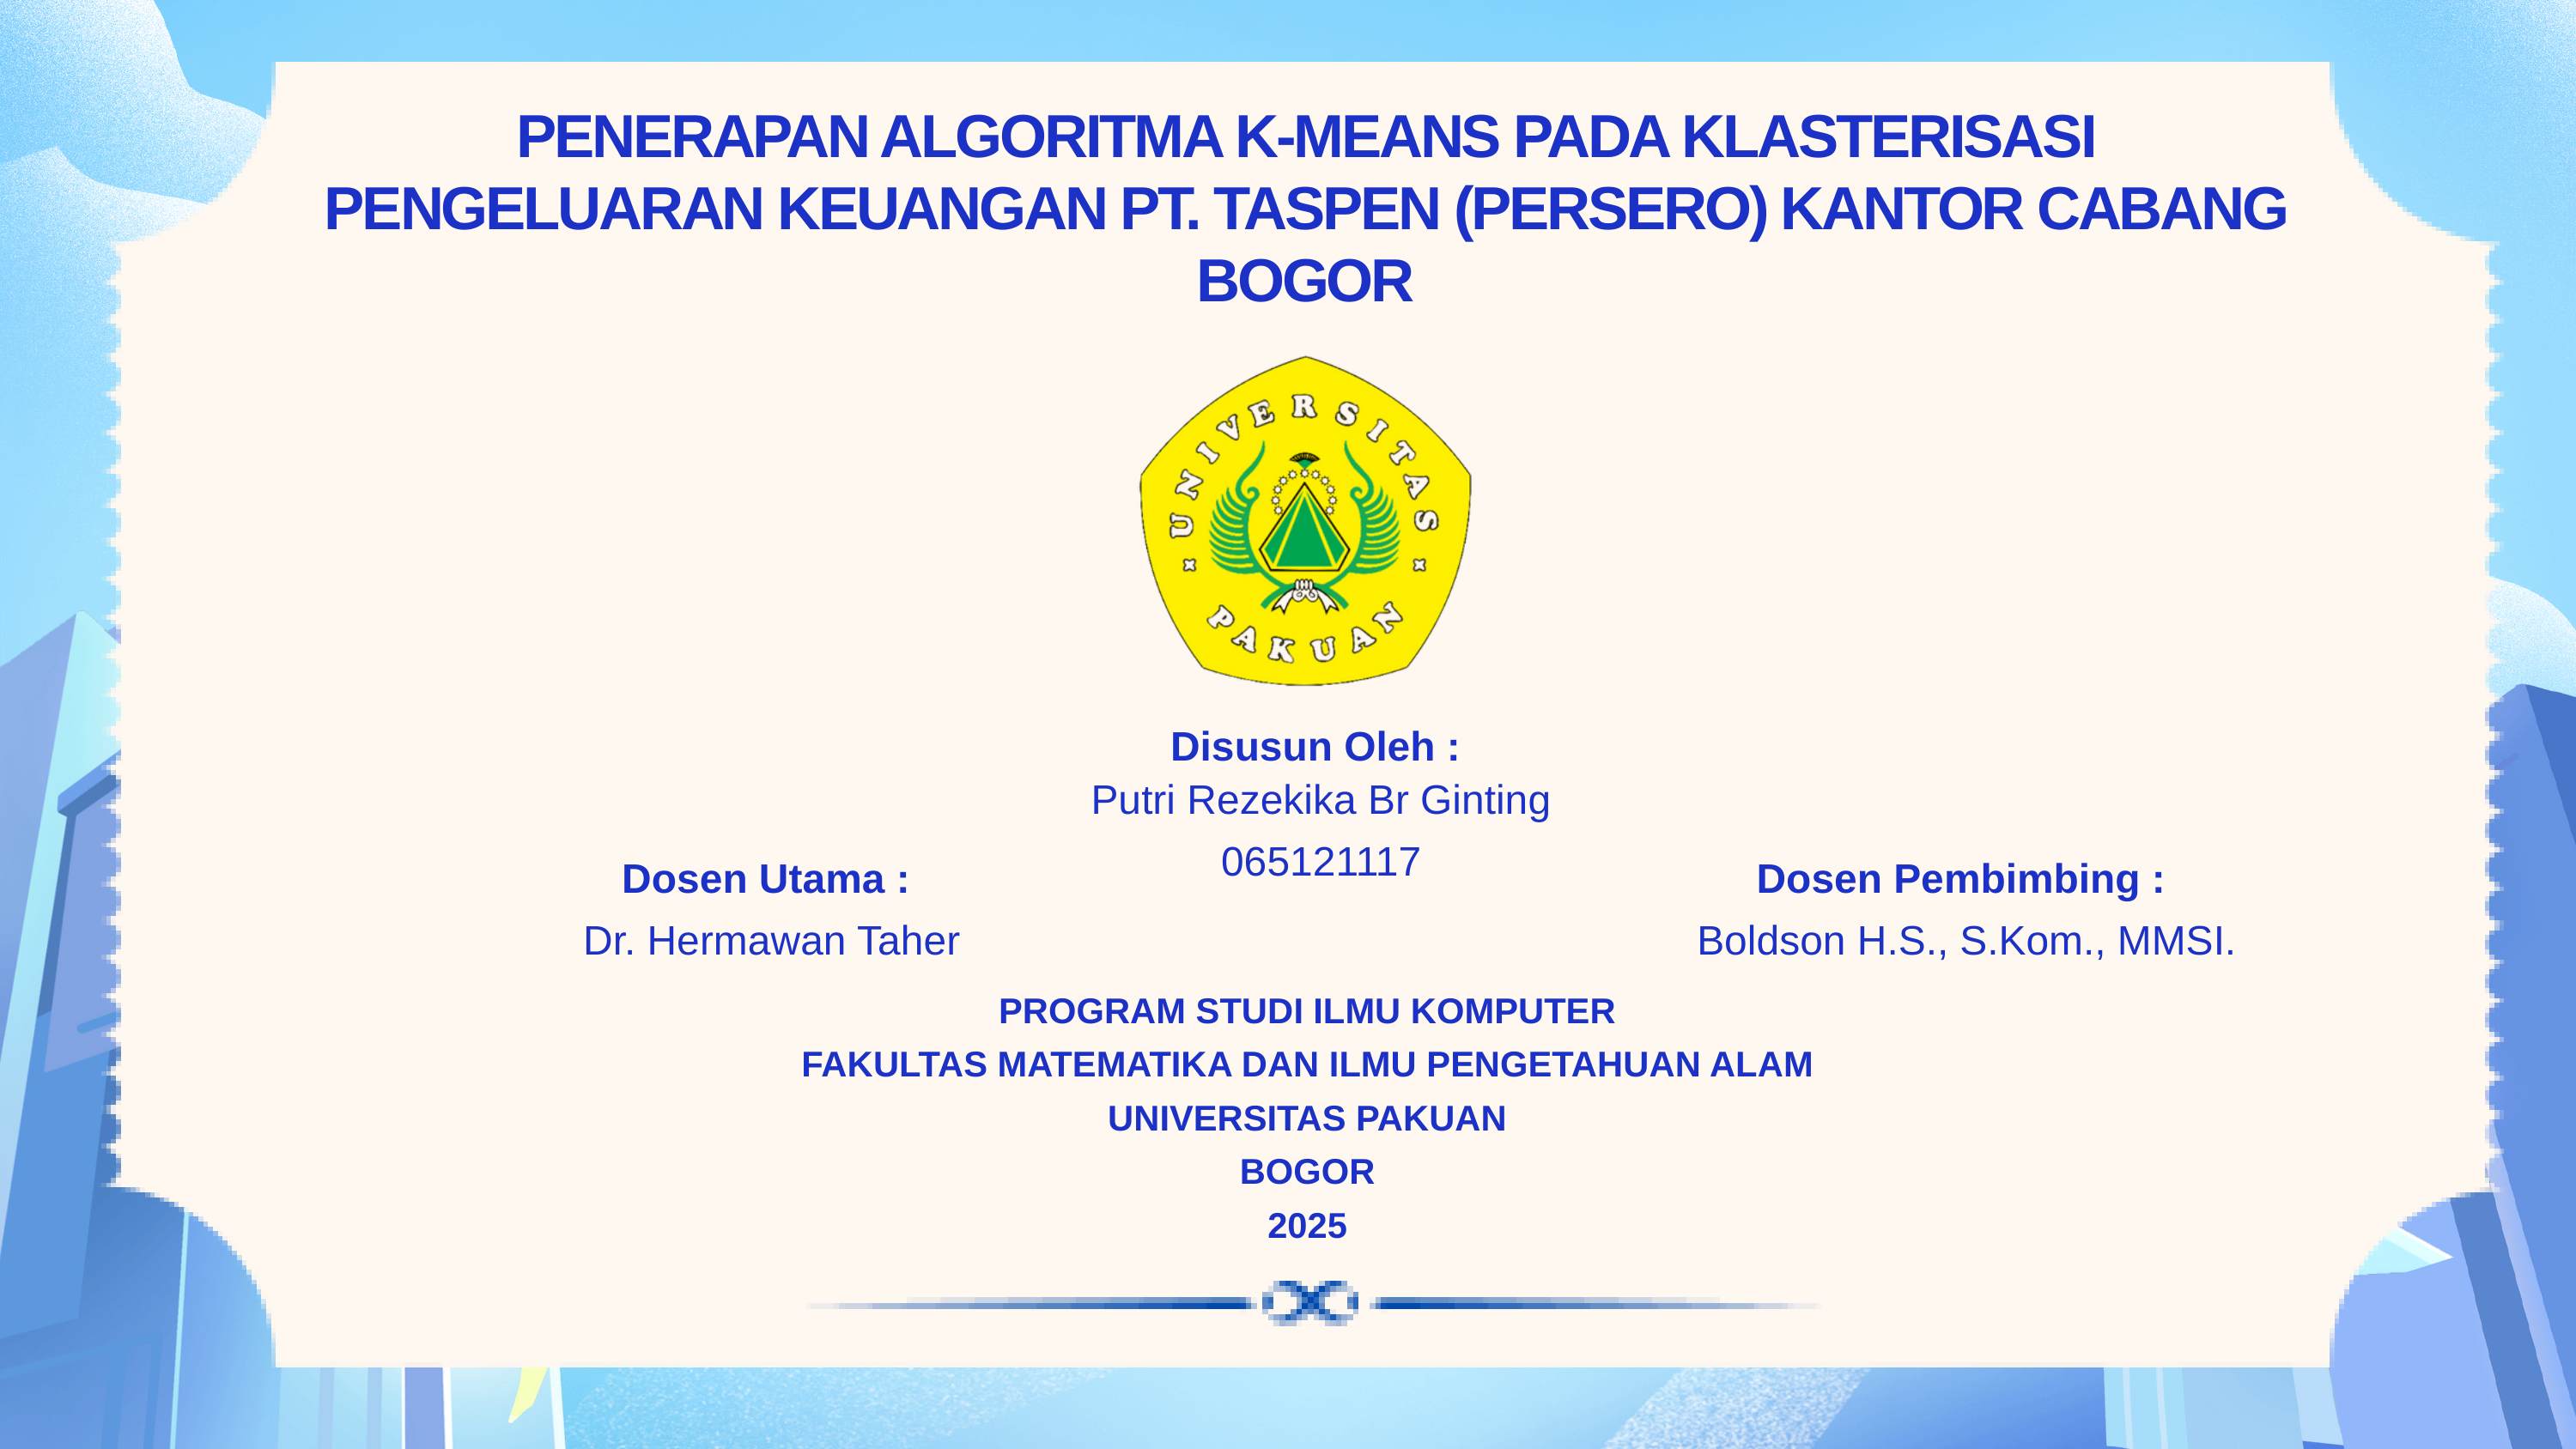

PENERAPAN ALGORITMA K-MEANS PADA KLASTERISASI PENGELUARAN KEUANGAN PT. TASPEN (PERSERO) KANTOR CABANG BOGOR

Disusun Oleh :
Putri Rezekika Br Ginting
065121117
Dosen Utama :
Dr. Hermawan Taher
Dosen Pembimbing :
Boldson H.S., S.Kom., MMSI.

PROGRAM STUDI ILMU KOMPUTER
FAKULTAS MATEMATIKA DAN ILMU PENGETAHUAN ALAM
UNIVERSITAS PAKUAN
BOGOR
2025